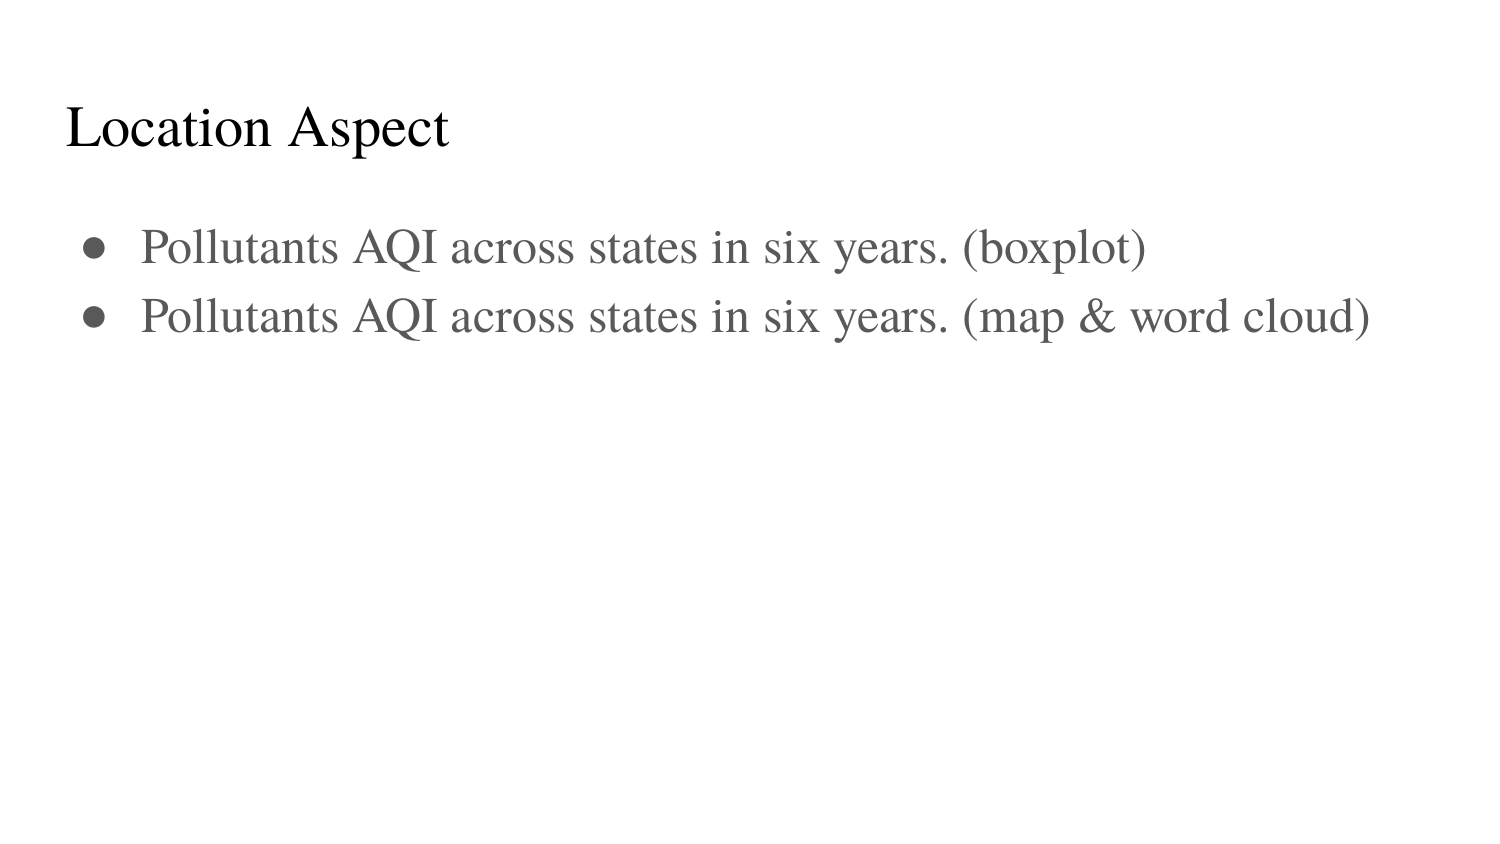

# Location Aspect
Pollutants AQI across states in six years. (boxplot)
Pollutants AQI across states in six years. (map & word cloud)